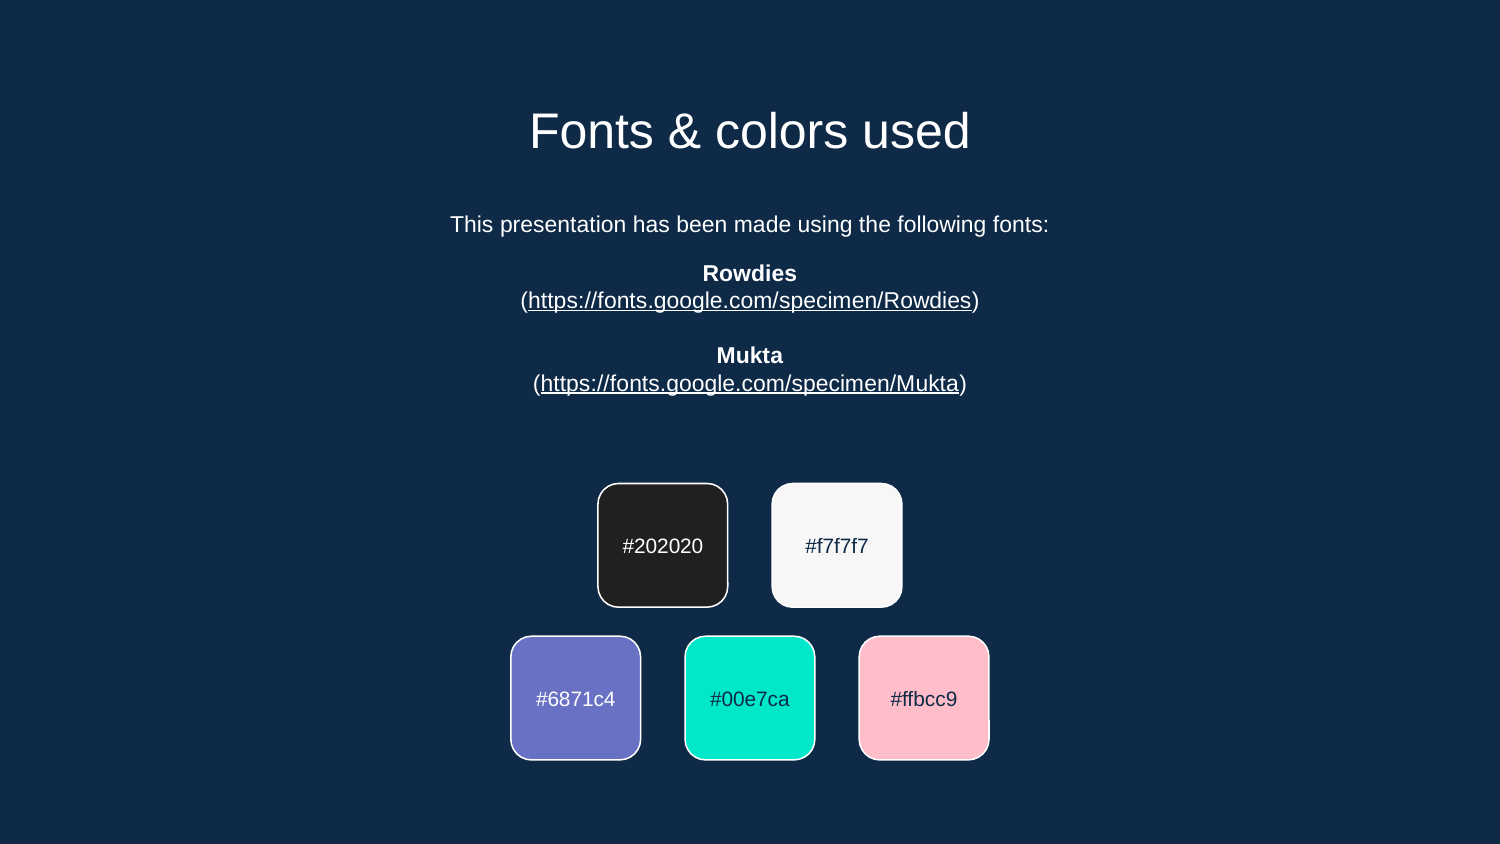

# Fonts & colors used
This presentation has been made using the following fonts:
Rowdies
(https://fonts.google.com/specimen/Rowdies)

Mukta
(https://fonts.google.com/specimen/Mukta)

#202020
#f7f7f7

#6871c4
#00e7ca
#ffbcc9